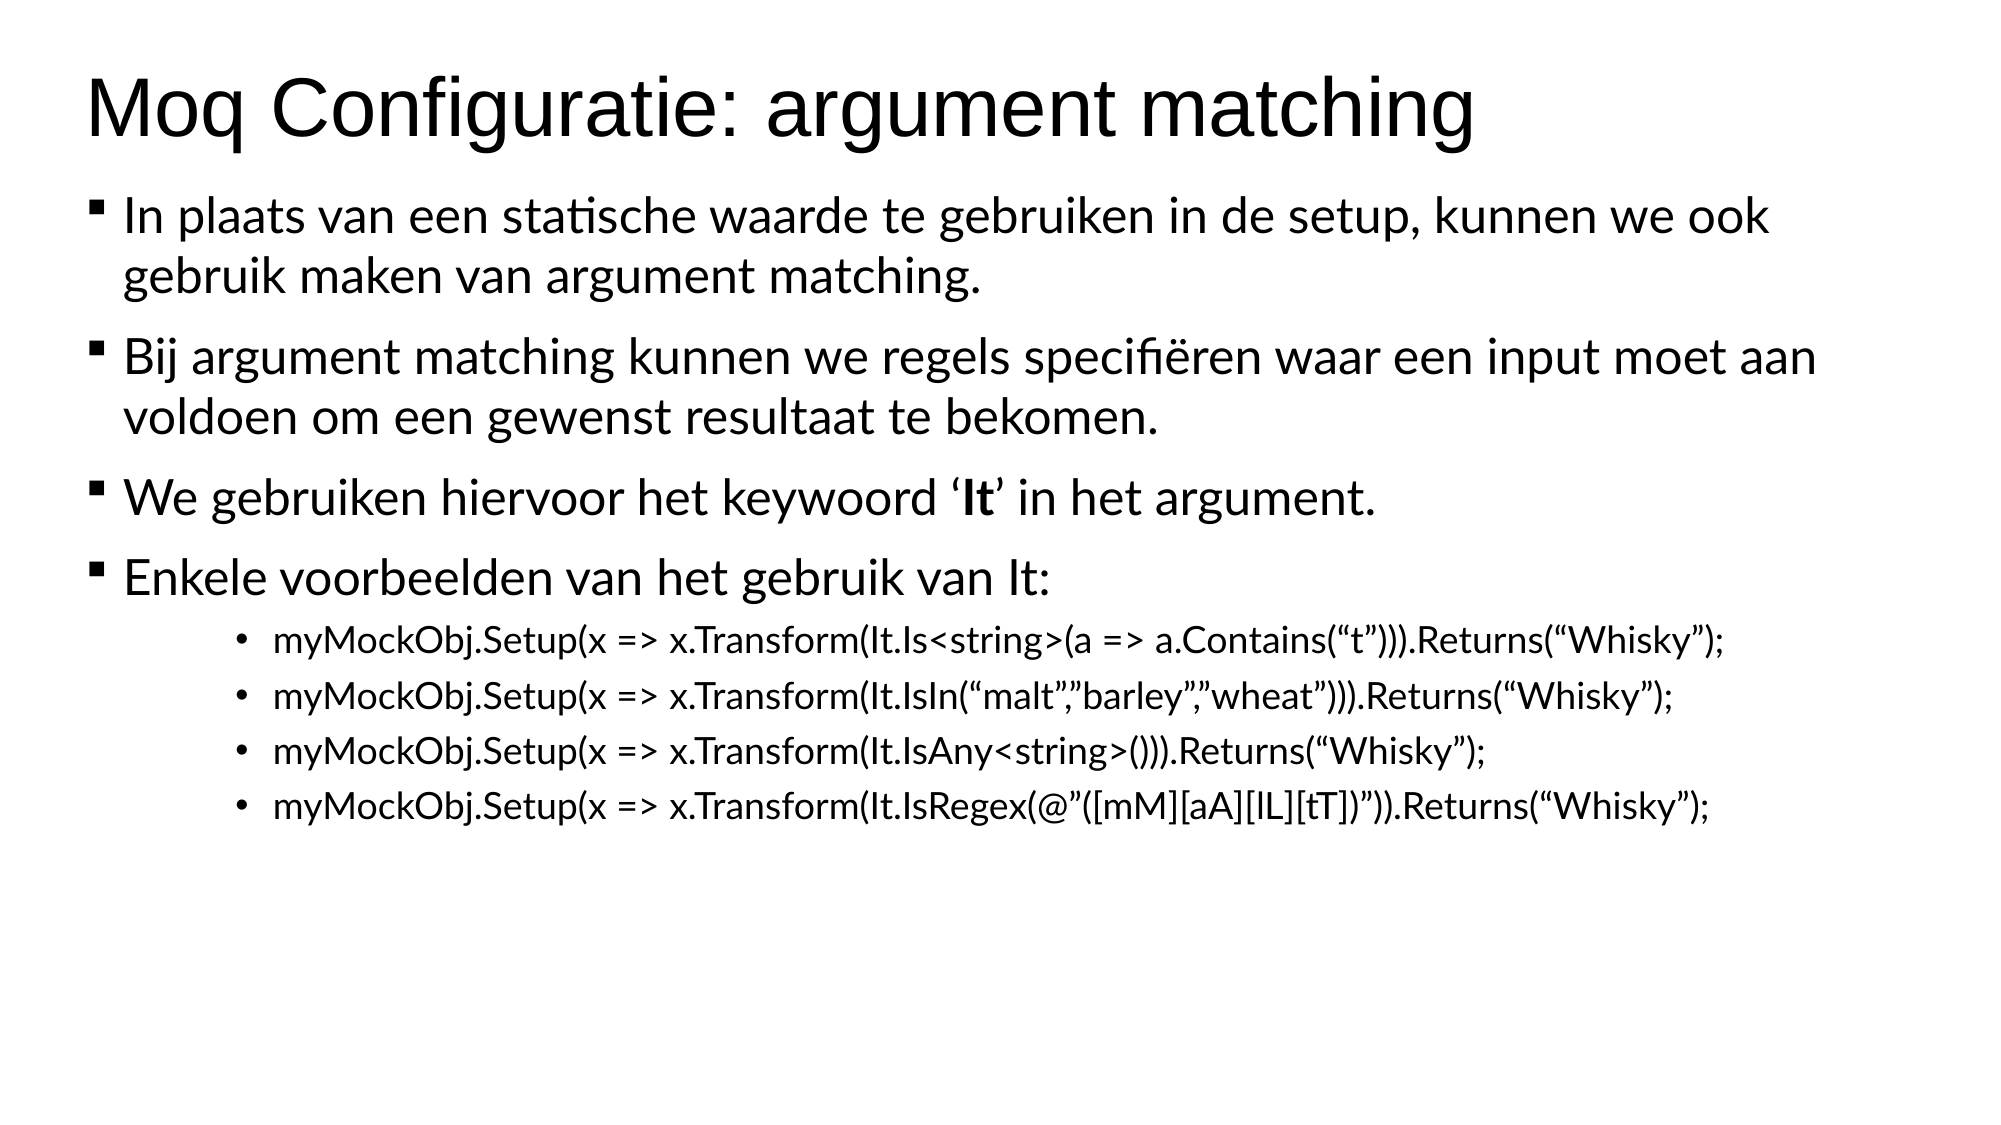

# Moq Configuratie: argument matching
In plaats van een statische waarde te gebruiken in de setup, kunnen we ook gebruik maken van argument matching.
Bij argument matching kunnen we regels specifiëren waar een input moet aan voldoen om een gewenst resultaat te bekomen.
We gebruiken hiervoor het keywoord ‘It’ in het argument.
Enkele voorbeelden van het gebruik van It:
myMockObj.Setup(x => x.Transform(It.Is<string>(a => a.Contains(“t”))).Returns(“Whisky”);
myMockObj.Setup(x => x.Transform(It.IsIn(“malt”,”barley”,”wheat”))).Returns(“Whisky”);
myMockObj.Setup(x => x.Transform(It.IsAny<string>())).Returns(“Whisky”);
myMockObj.Setup(x => x.Transform(It.IsRegex(@”([mM][aA][lL][tT])”)).Returns(“Whisky”);